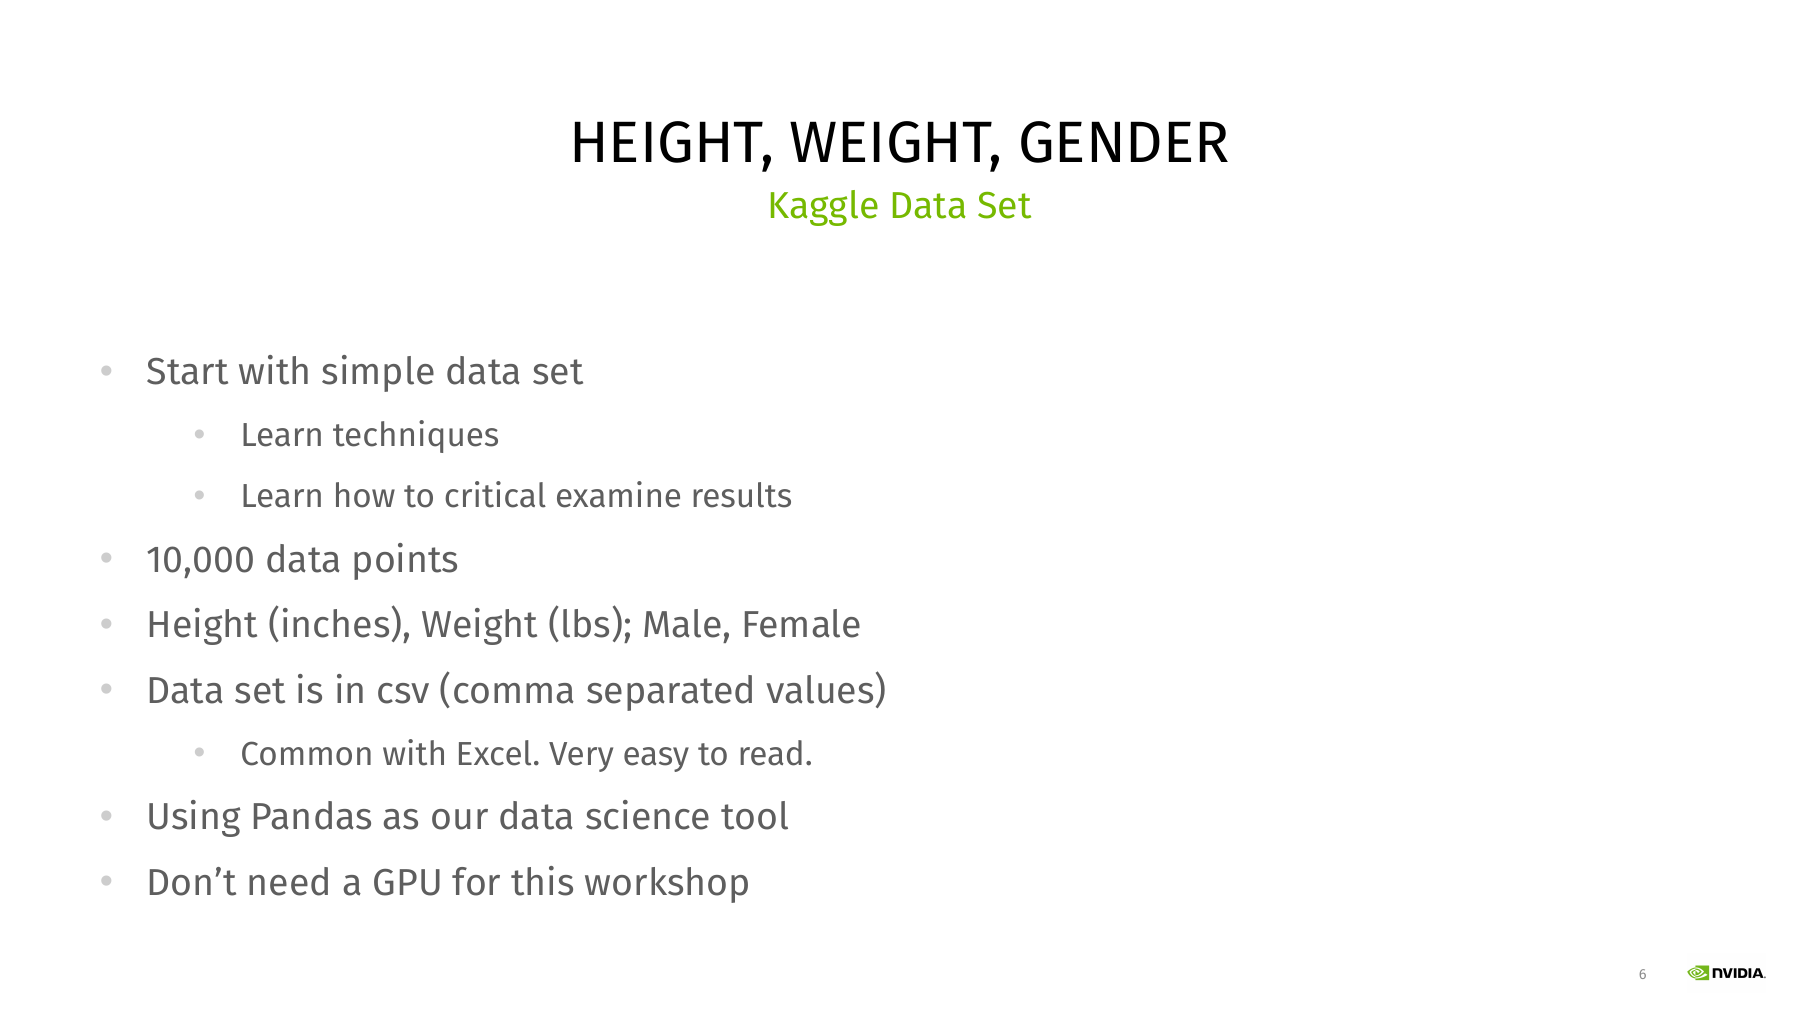

# Height, Weight, Gender
Kaggle Data Set
Start with simple data set
Learn techniques
Learn how to critical examine results
10,000 data points
Height (inches), Weight (lbs); Male, Female
Data set is in csv (comma separated values)
Common with Excel. Very easy to read.
Using Pandas as our data science tool
Don’t need a GPU for this workshop